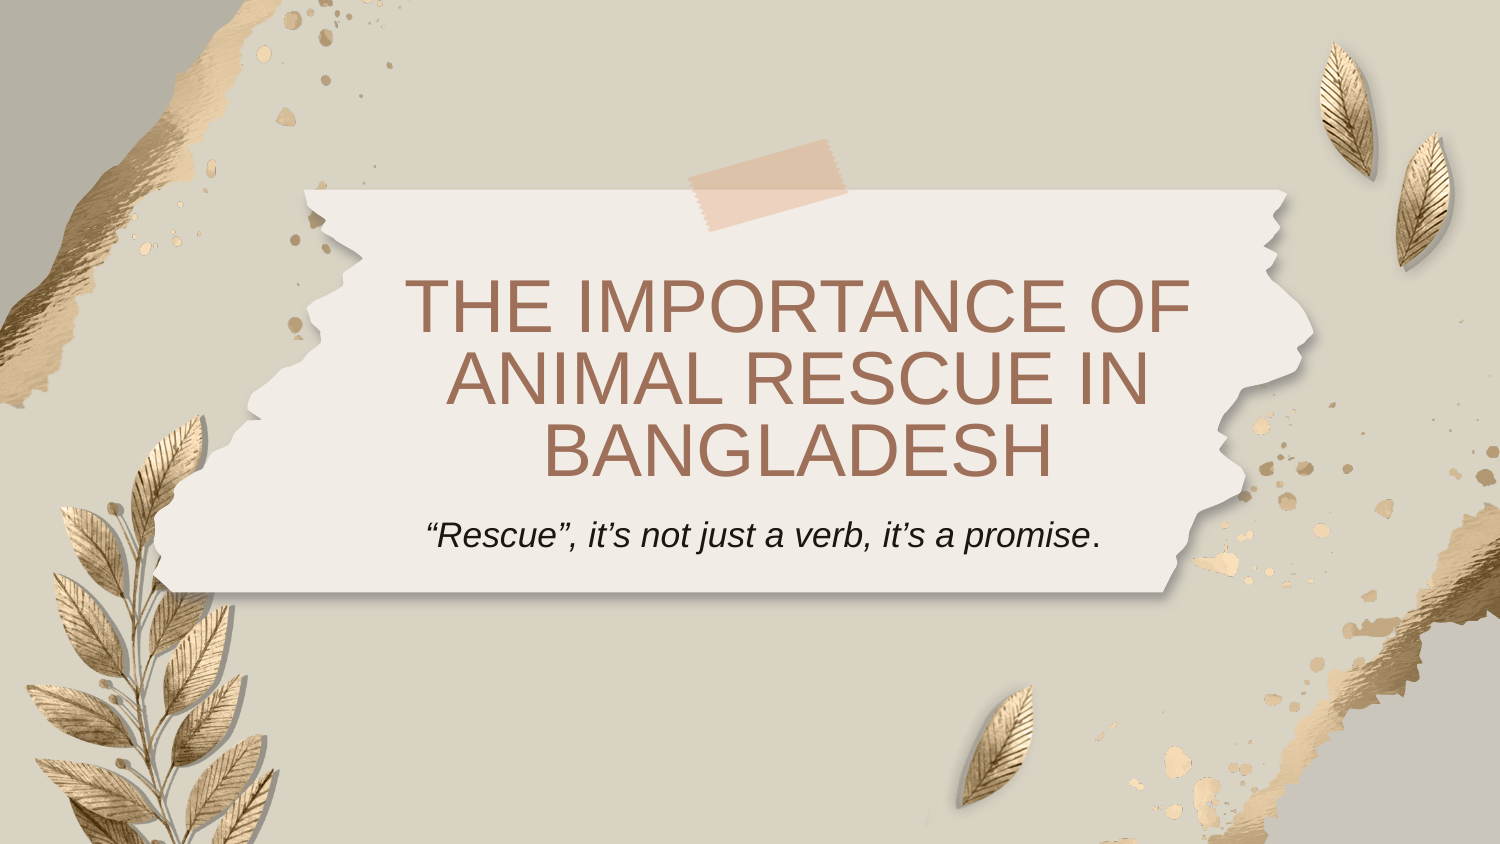

# THE IMPORTANCE OF ANIMAL RESCUE IN BANGLADESH
“Rescue”, it’s not just a verb, it’s a promise.